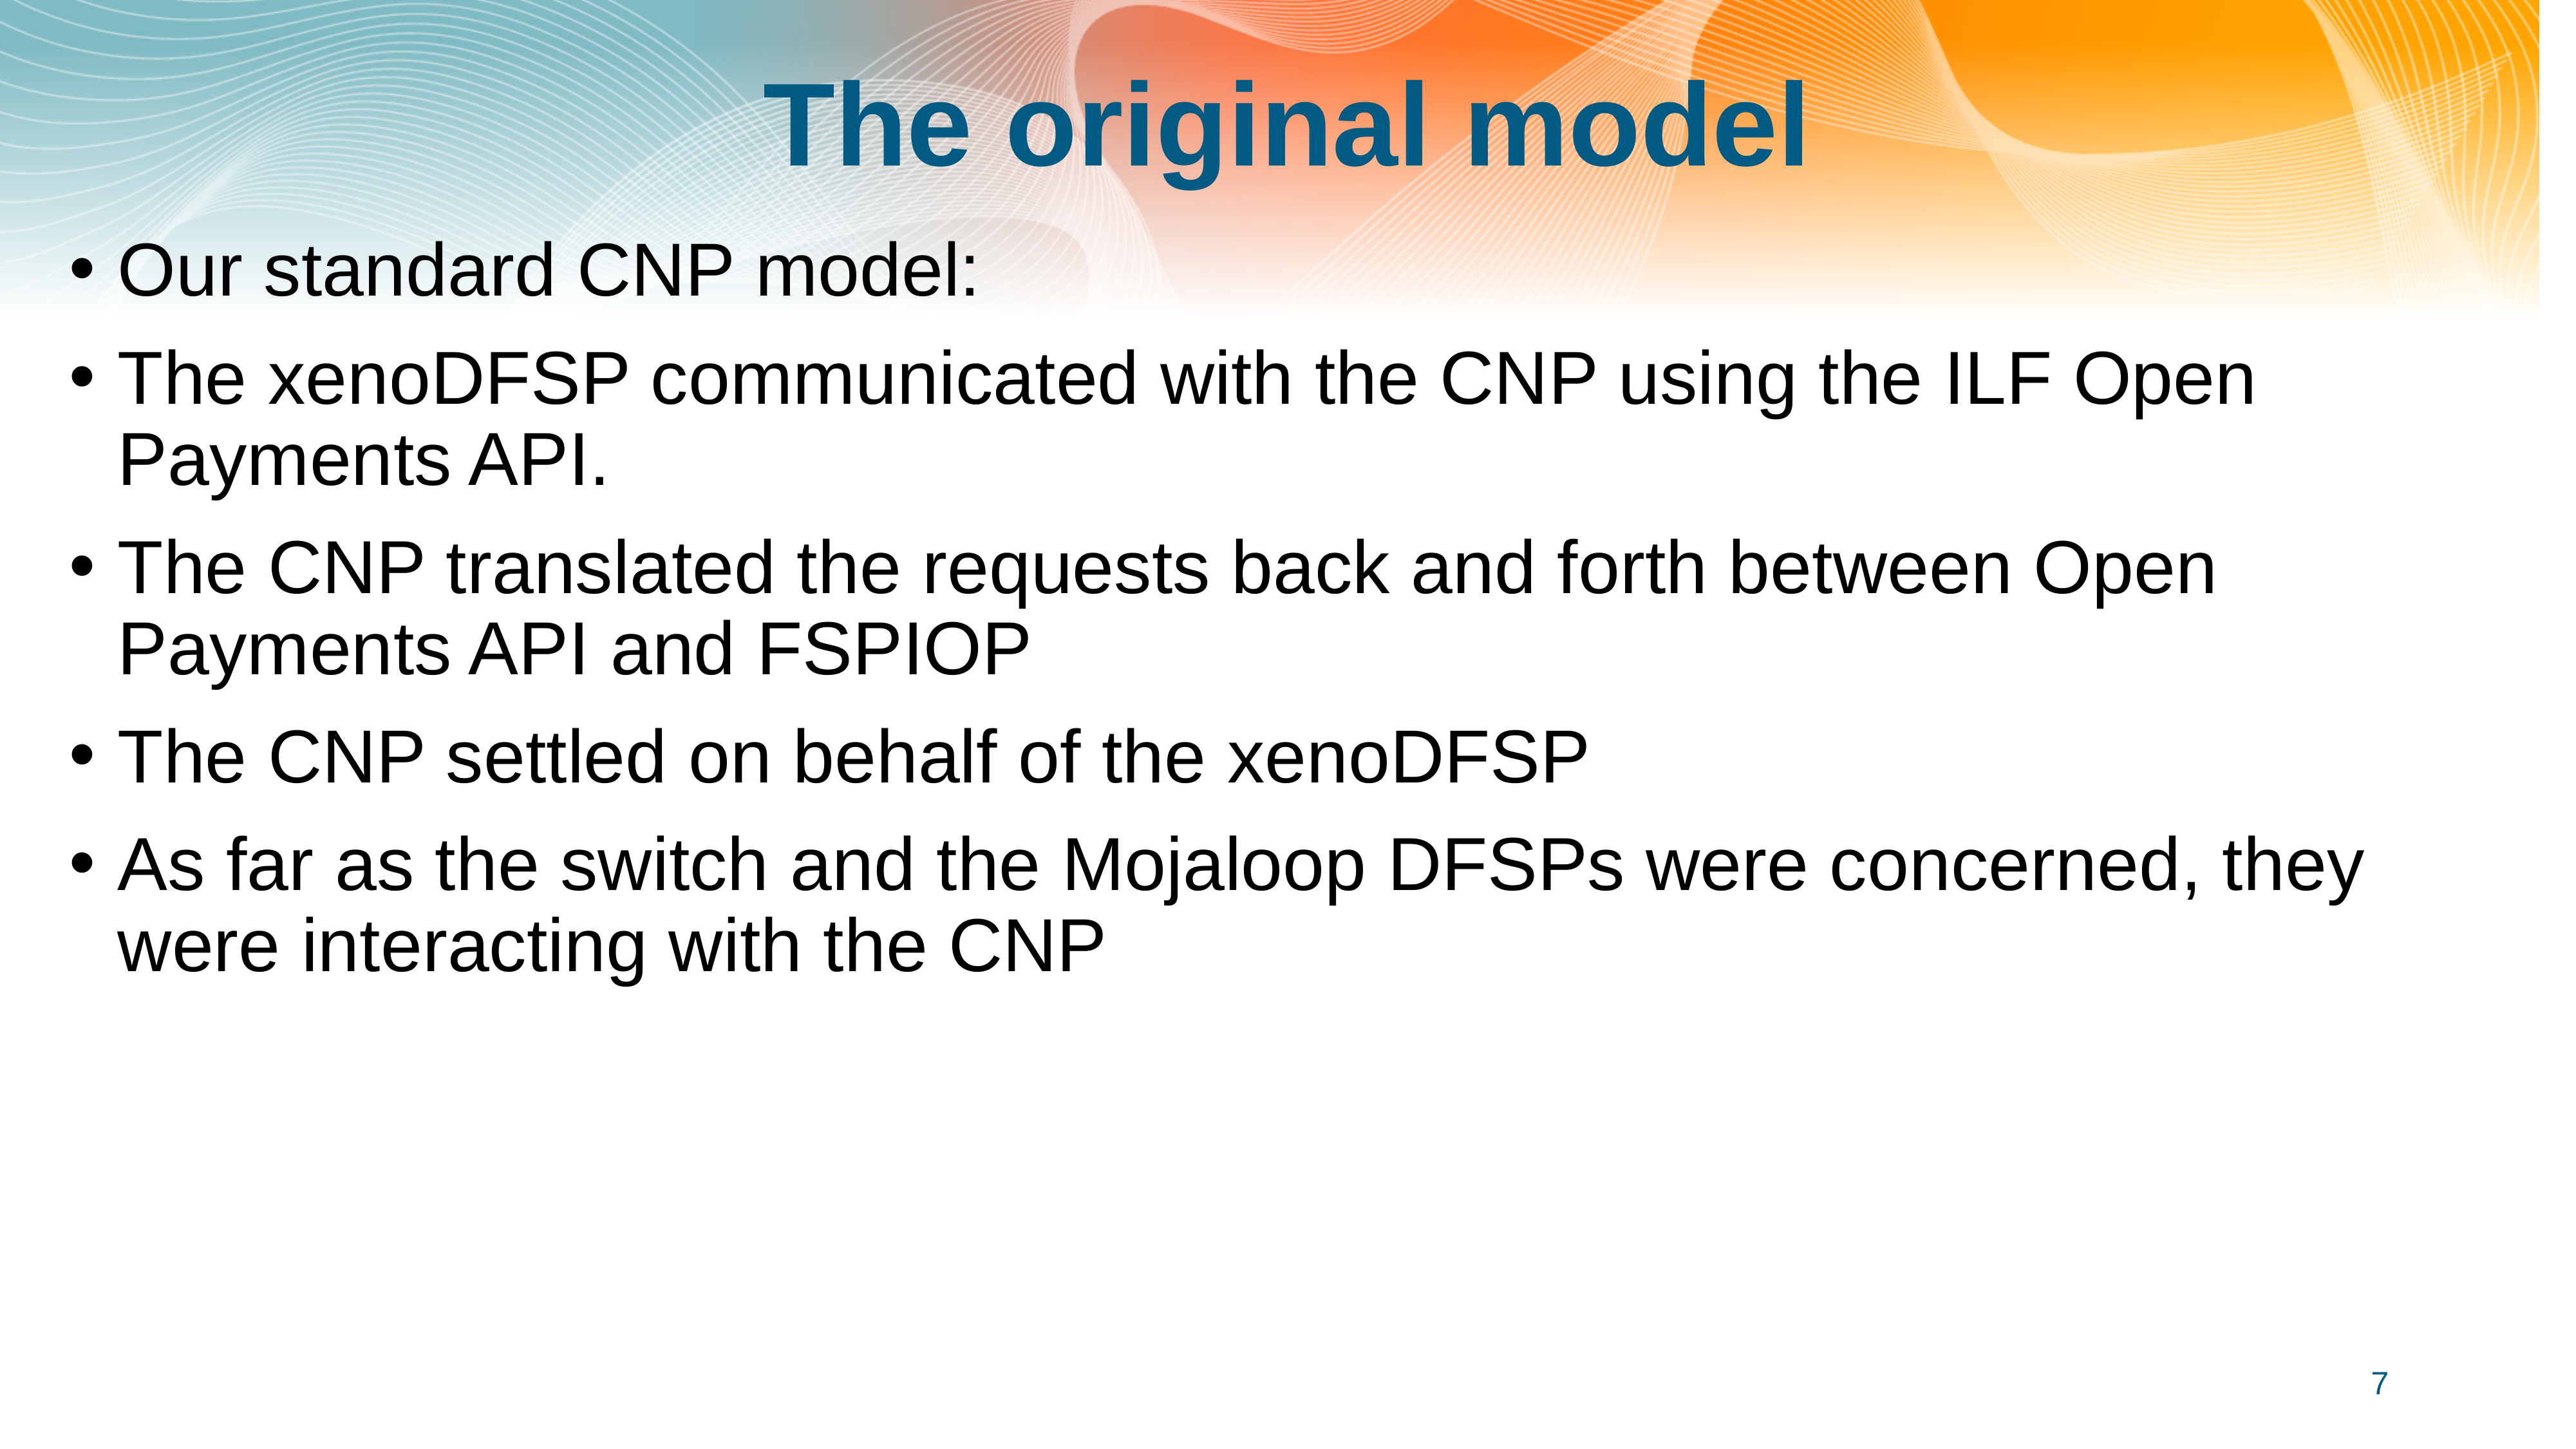

# The original model
Our standard CNP model:
The xenoDFSP communicated with the CNP using the ILF Open Payments API.
The CNP translated the requests back and forth between Open Payments API and FSPIOP
The CNP settled on behalf of the xenoDFSP
As far as the switch and the Mojaloop DFSPs were concerned, they were interacting with the CNP
7